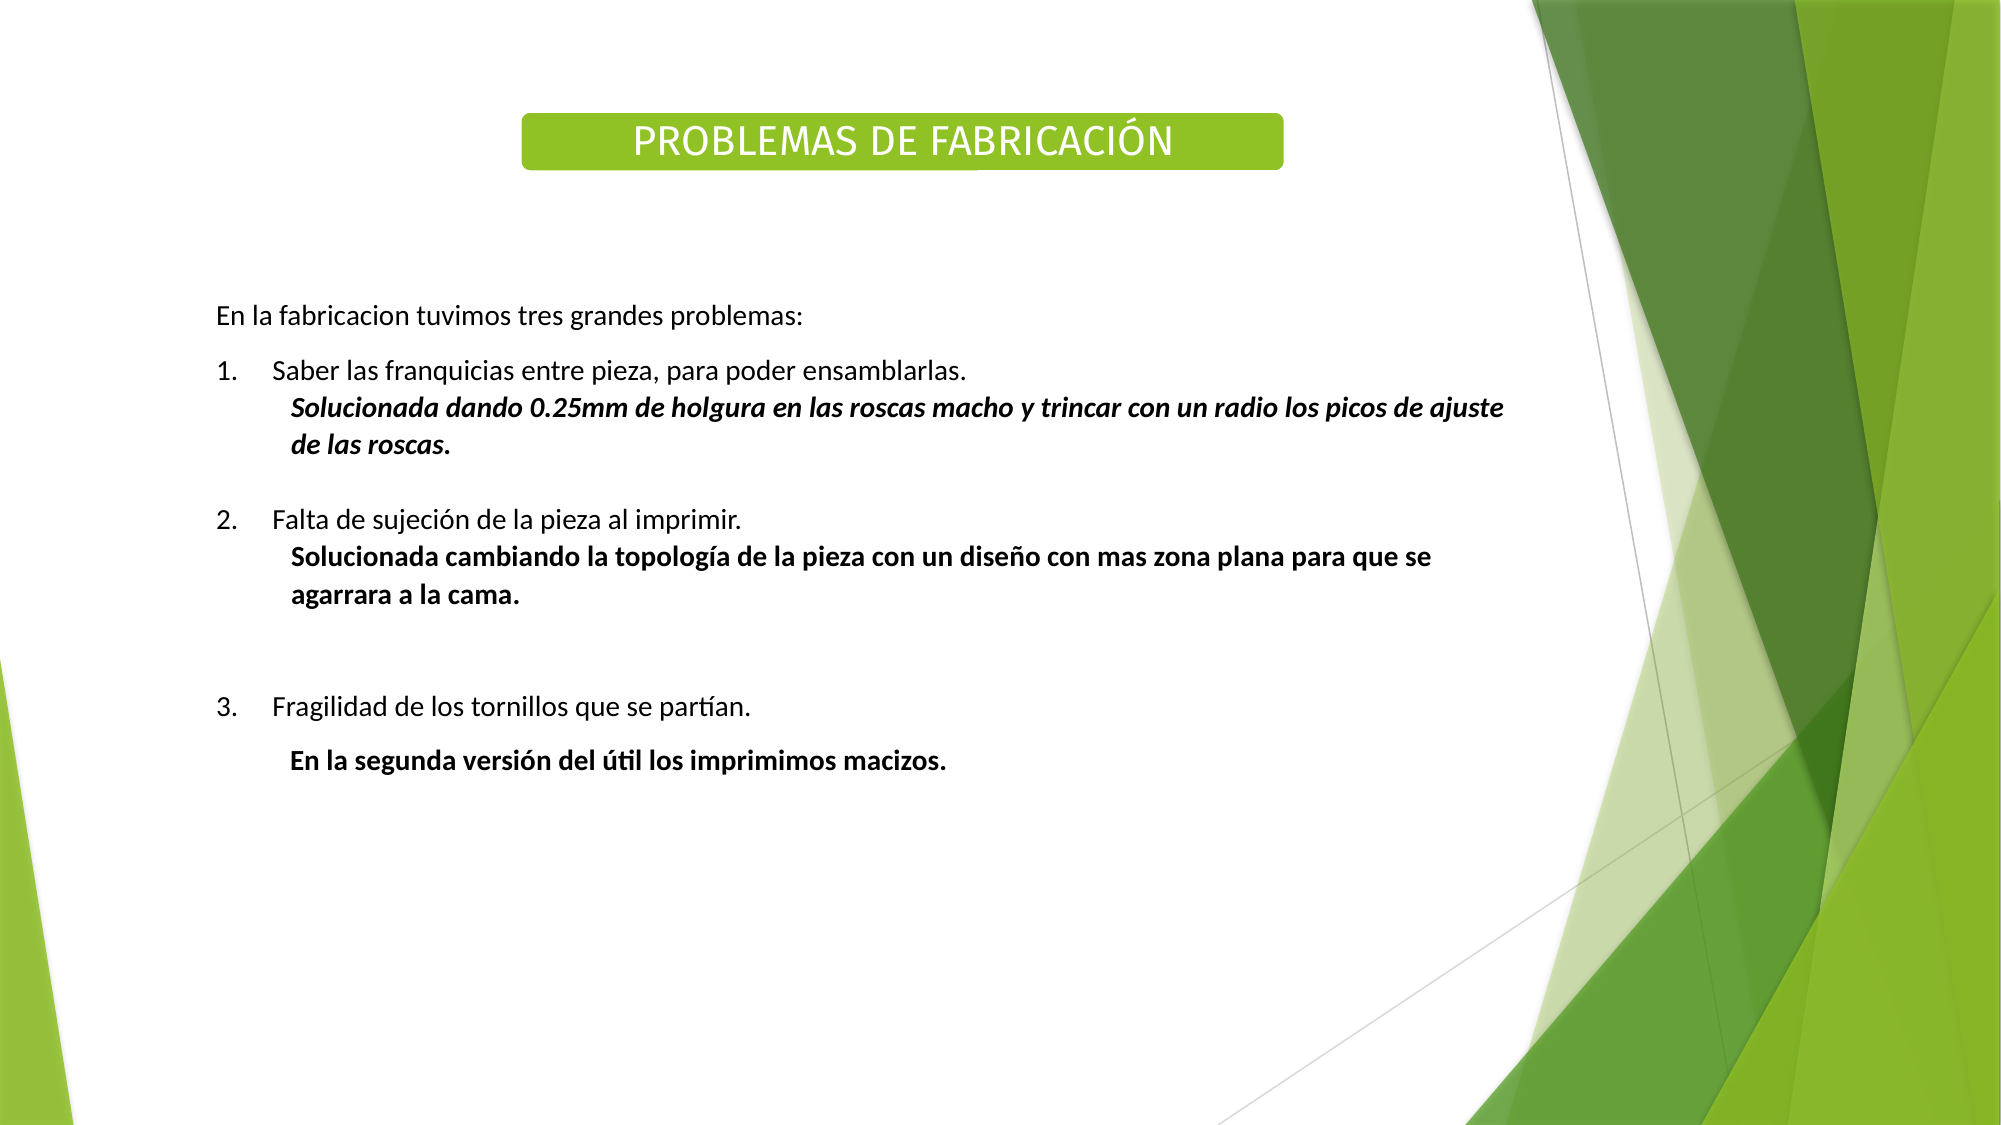

PROBLEMAS DE FABRICACIÓN
En la fabricacion tuvimos tres grandes problemas:
Saber las franquicias entre pieza, para poder ensamblarlas.
Solucionada dando 0.25mm de holgura en las roscas macho y trincar con un radio los picos de ajuste de las roscas.

Falta de sujeción de la pieza al imprimir.
Solucionada cambiando la topología de la pieza con un diseño con mas zona plana para que se agarrara a la cama.

Fragilidad de los tornillos que se partían.
En la segunda versión del útil los imprimimos macizos.